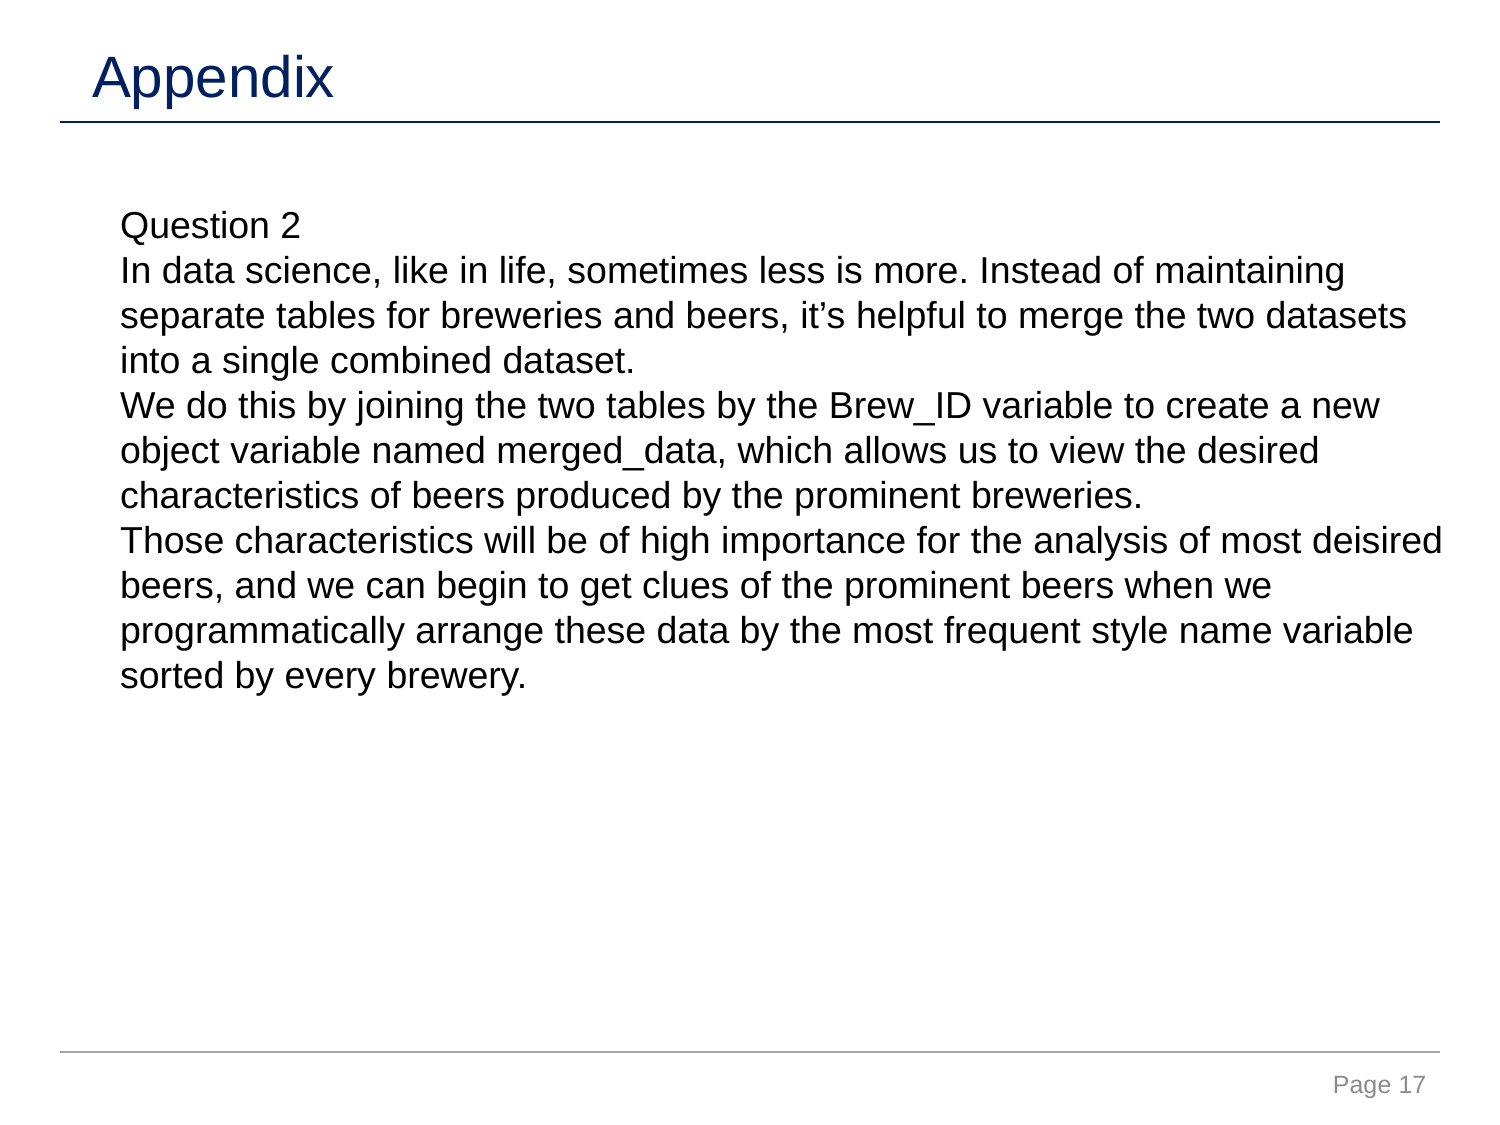

Appendix
Question 2
In data science, like in life, sometimes less is more. Instead of maintaining separate tables for breweries and beers, it’s helpful to merge the two datasets into a single combined dataset.
We do this by joining the two tables by the Brew_ID variable to create a new object variable named merged_data, which allows us to view the desired characteristics of beers produced by the prominent breweries.
Those characteristics will be of high importance for the analysis of most deisired beers, and we can begin to get clues of the prominent beers when we programmatically arrange these data by the most frequent style name variable sorted by every brewery.

Page 17